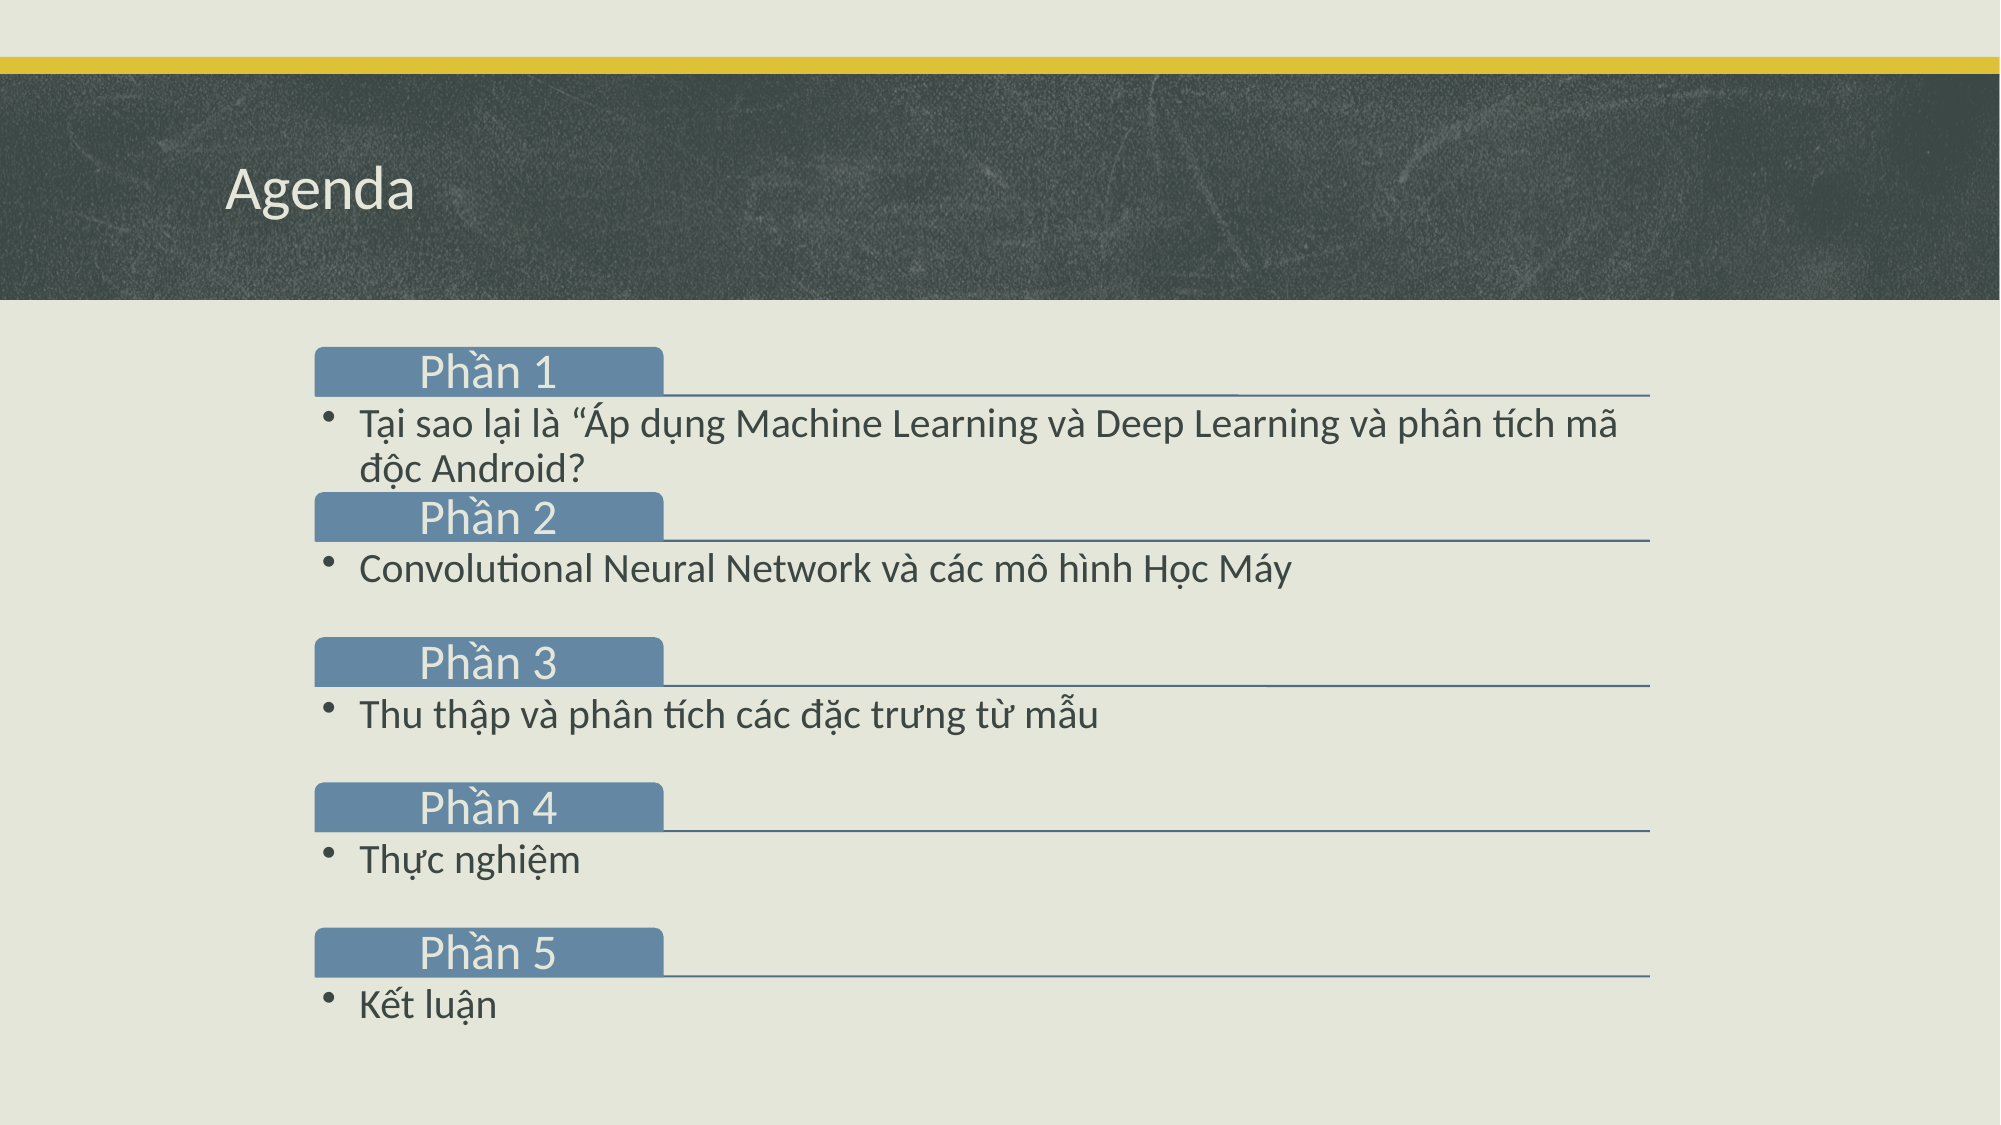

# Agenda

Phần 1
Tại sao lại là “Áp dụng Machine Learning và Deep Learning và phân tích mã độc Android?

Phần 2
Convolutional Neural Network và các mô hình Học Máy

Phần 3
Thu thập và phân tích các đặc trưng từ mẫu

Phần 4
Thực nghiệm

Phần 5
Kết luận